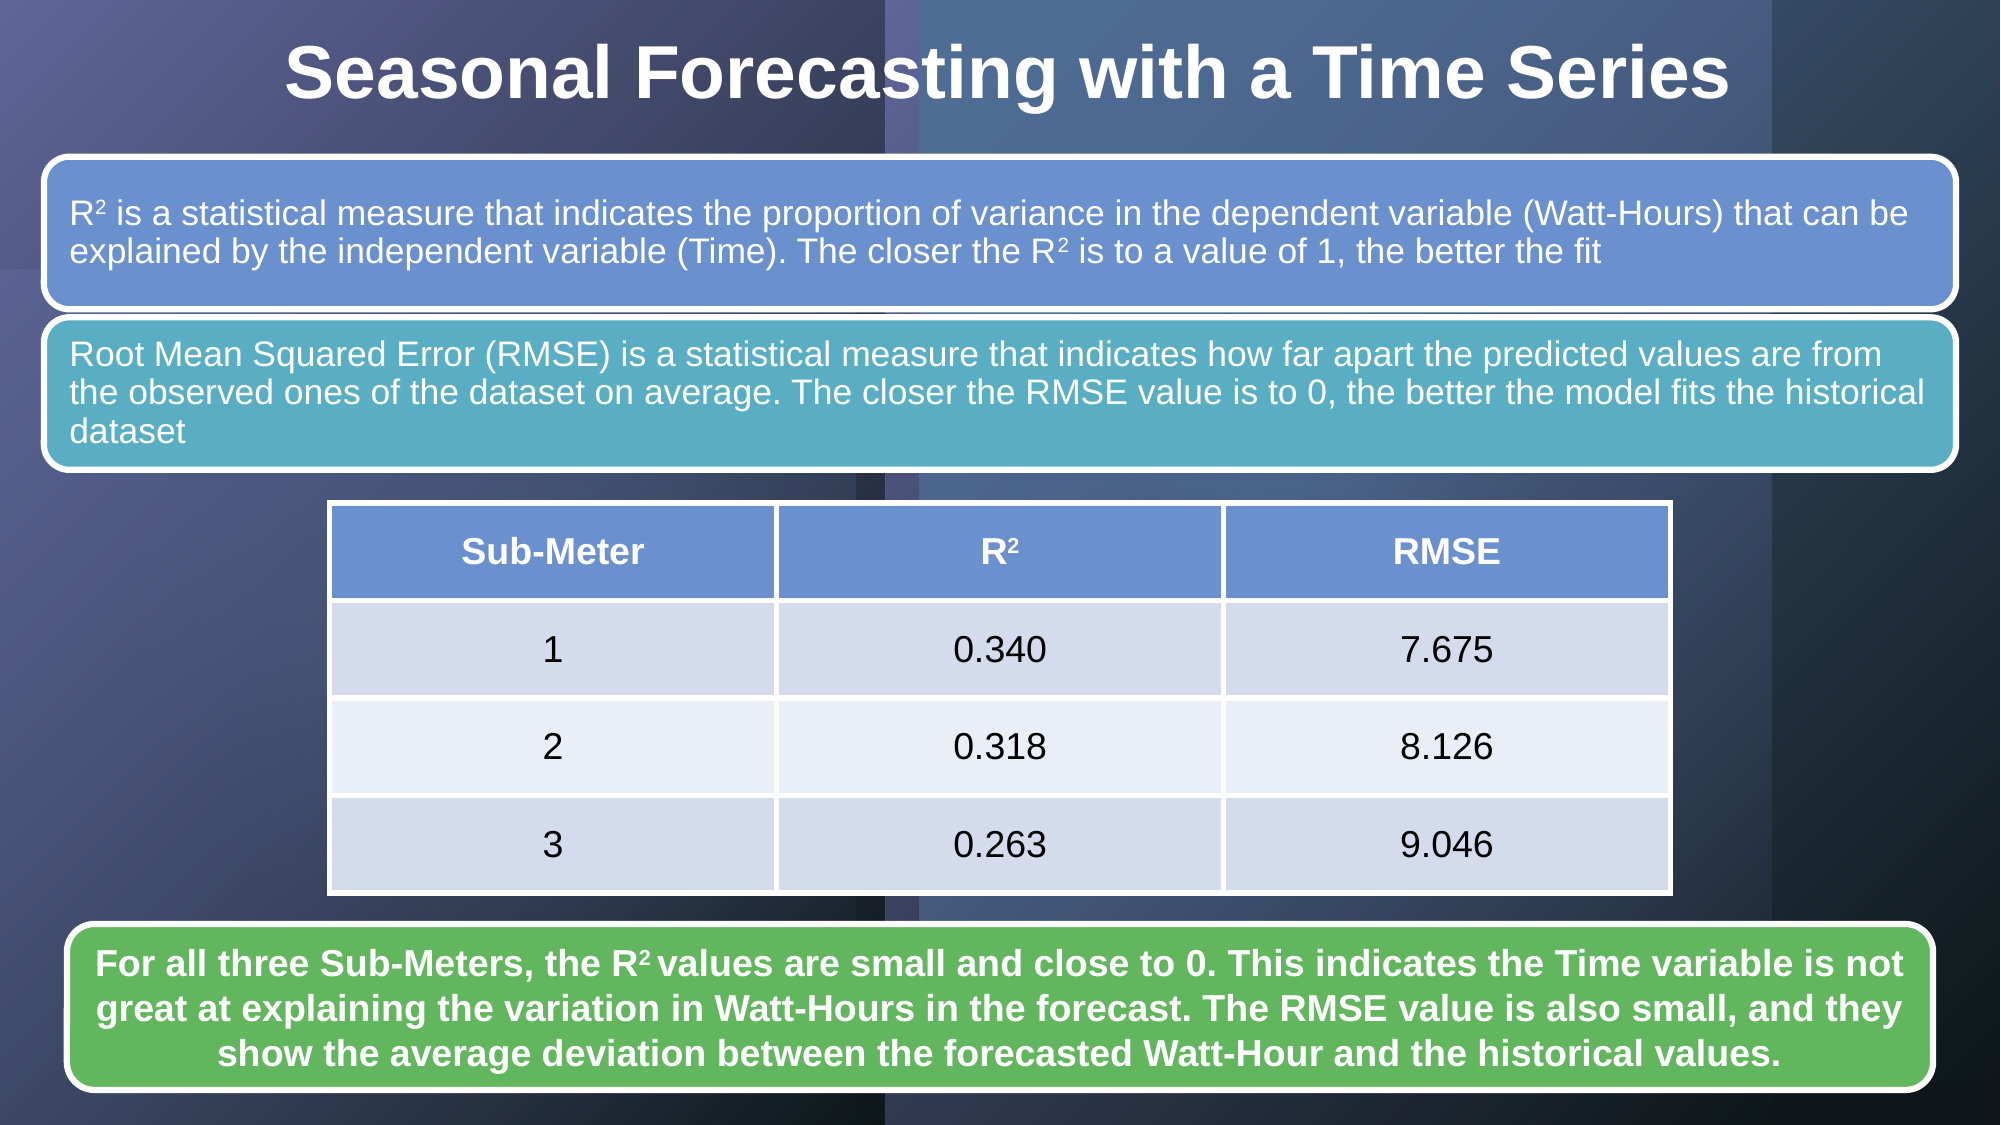

# Seasonal Forecasting with a Time Series
R2 is a statistical measure that indicates the proportion of variance in the dependent variable (Watt-Hours) that can be explained by the independent variable (Time). The closer the R2 is to a value of 1, the better the fit
Root Mean Squared Error (RMSE) is a statistical measure that indicates how far apart the predicted values are from the observed ones of the dataset on average. The closer the RMSE value is to 0, the better the model fits the historical dataset
| Sub-Meter | R2 | RMSE |
| --- | --- | --- |
| 1 | 0.340 | 7.675 |
| 2 | 0.318 | 8.126 |
| 3 | 0.263 | 9.046 |
For all three Sub-Meters, the R2 values are small and close to 0. This indicates the Time variable is not great at explaining the variation in Watt-Hours in the forecast. The RMSE value is also small, and they show the average deviation between the forecasted Watt-Hour and the historical values.